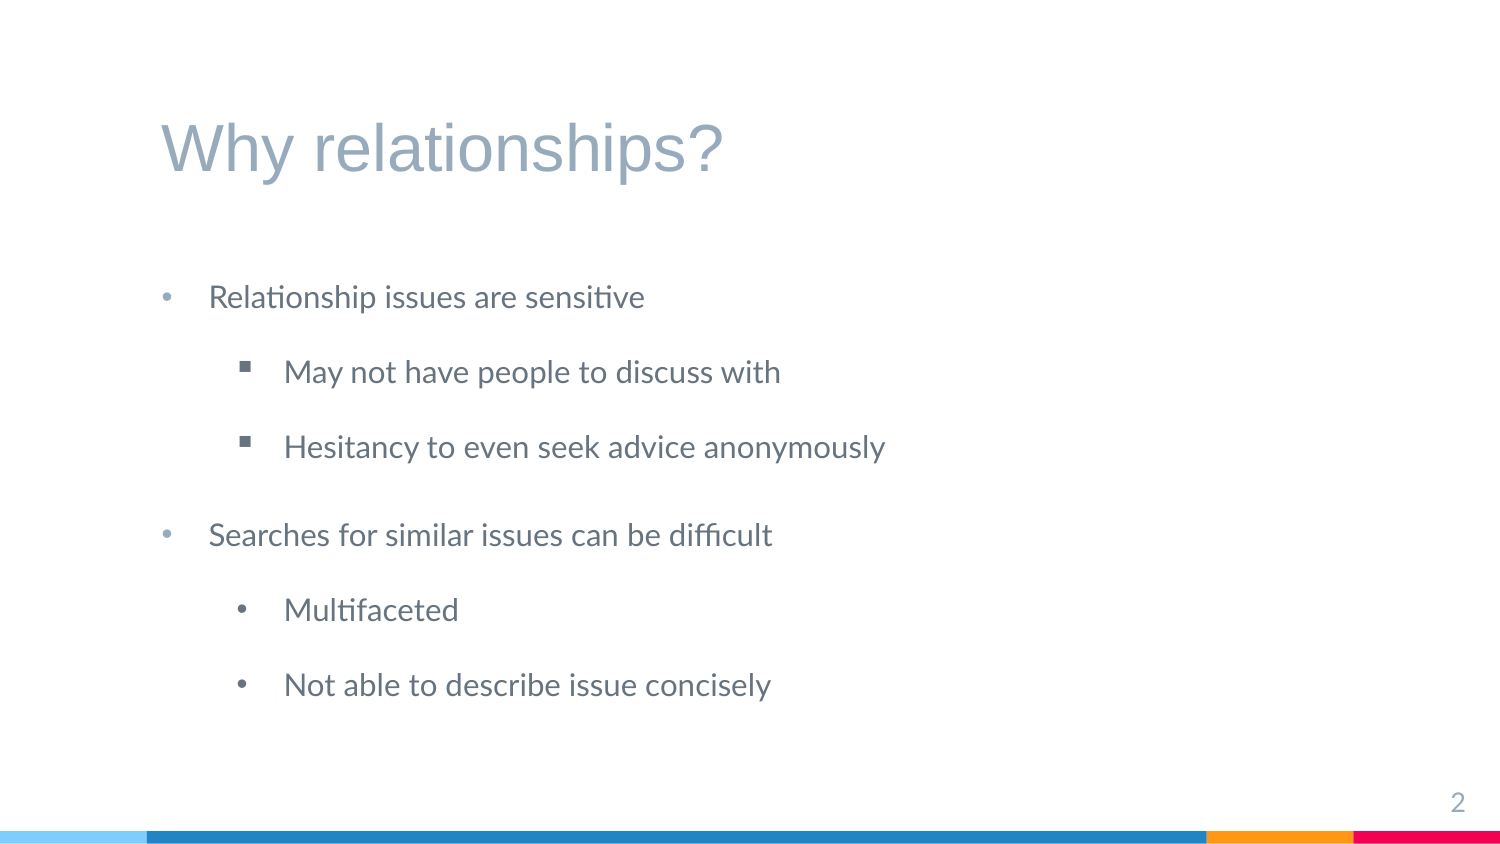

# Why relationships?
Relationship issues are sensitive
May not have people to discuss with
Hesitancy to even seek advice anonymously
Searches for similar issues can be difficult
Multifaceted
Not able to describe issue concisely
2